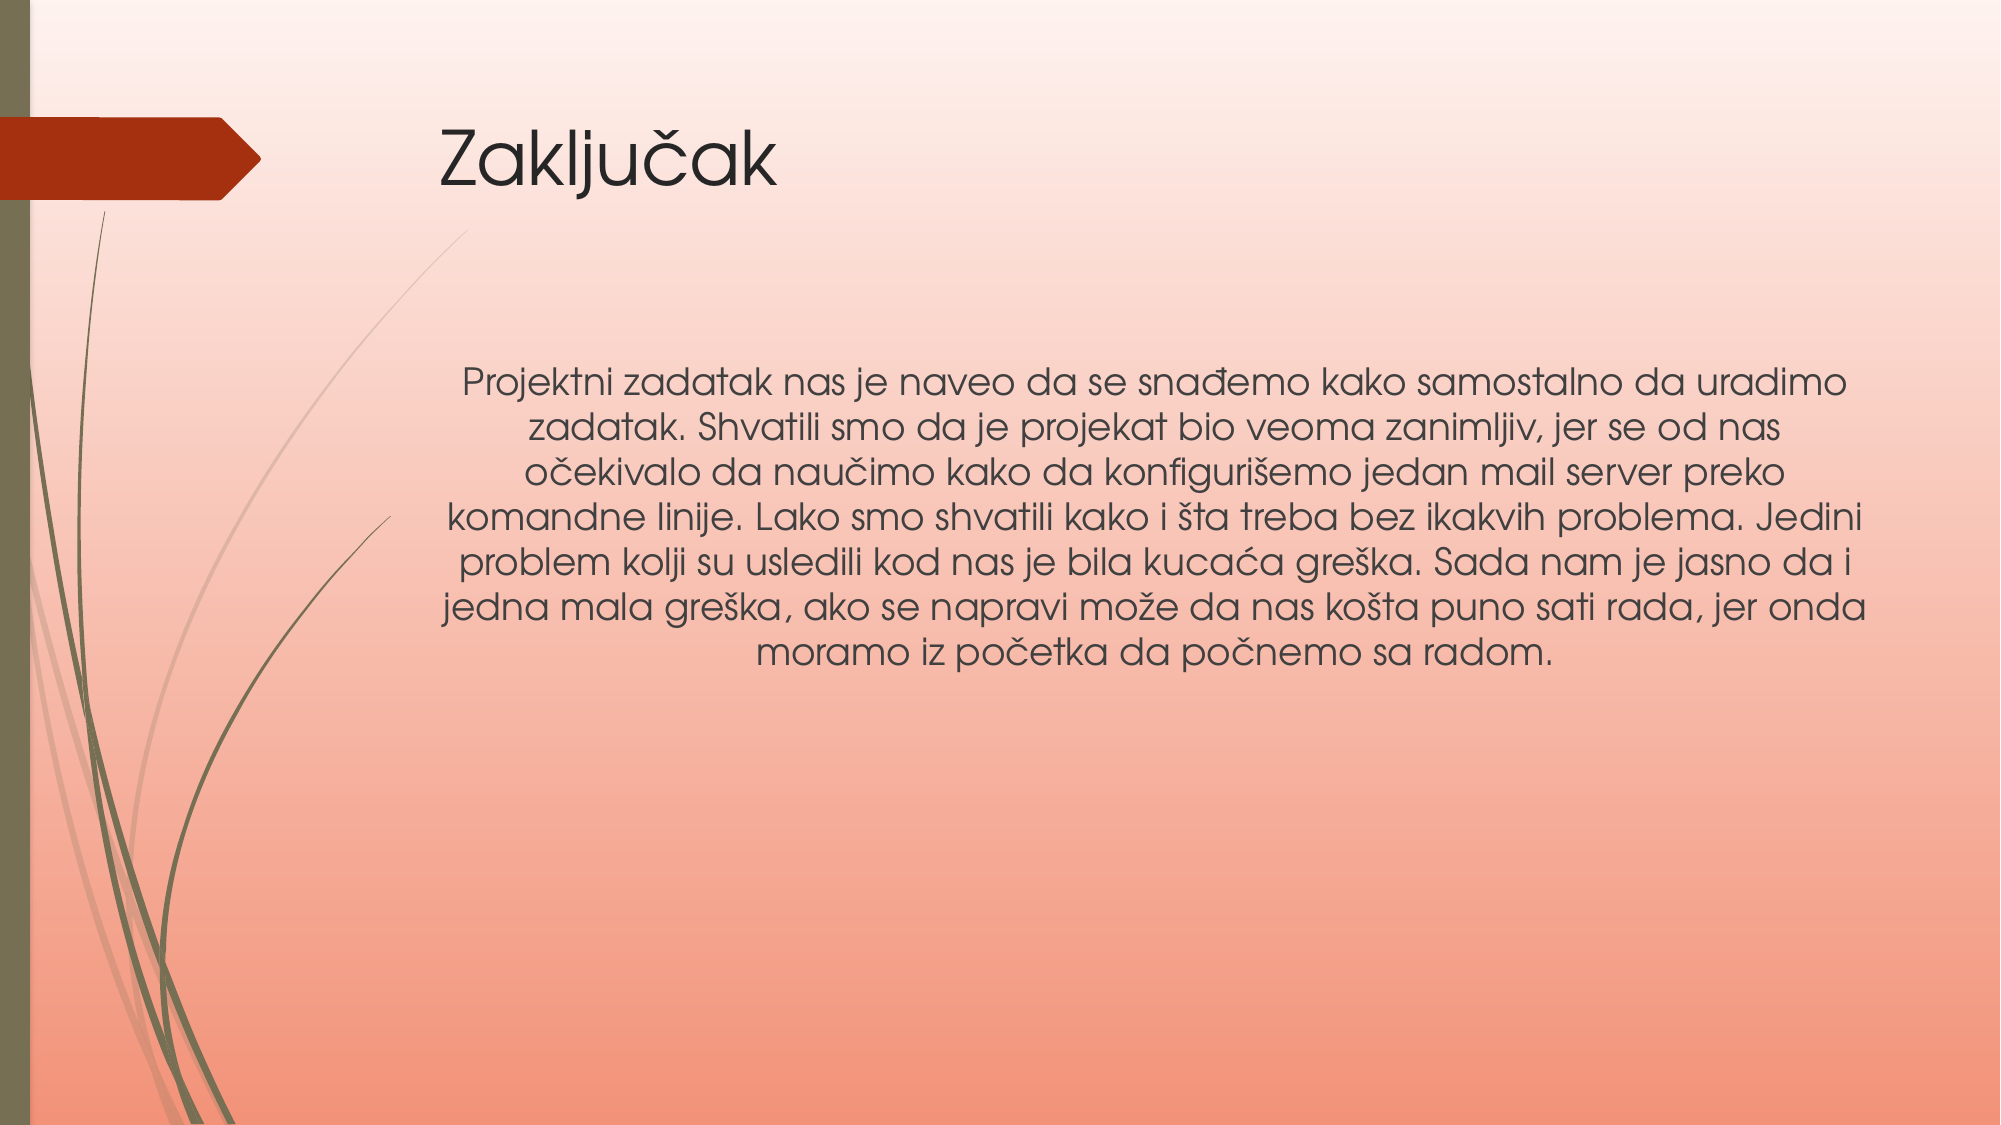

# Zaključak
Projektni zadatak nas je naveo da se snađemo kako samostalno da uradimo zadatak. Shvatili smo da je projekat bio veoma zanimljiv, jer se od nas očekivalo da naučimo kako da konfigurišemo jedan mail server preko komandne linije. Lako smo shvatili kako i šta treba bez ikakvih problema. Jedini problem kolji su usledili kod nas je bila kucaća greška. Sada nam je jasno da i jedna mala greška, ako se napravi može da nas košta puno sati rada, jer onda moramo iz početka da počnemo sa radom.